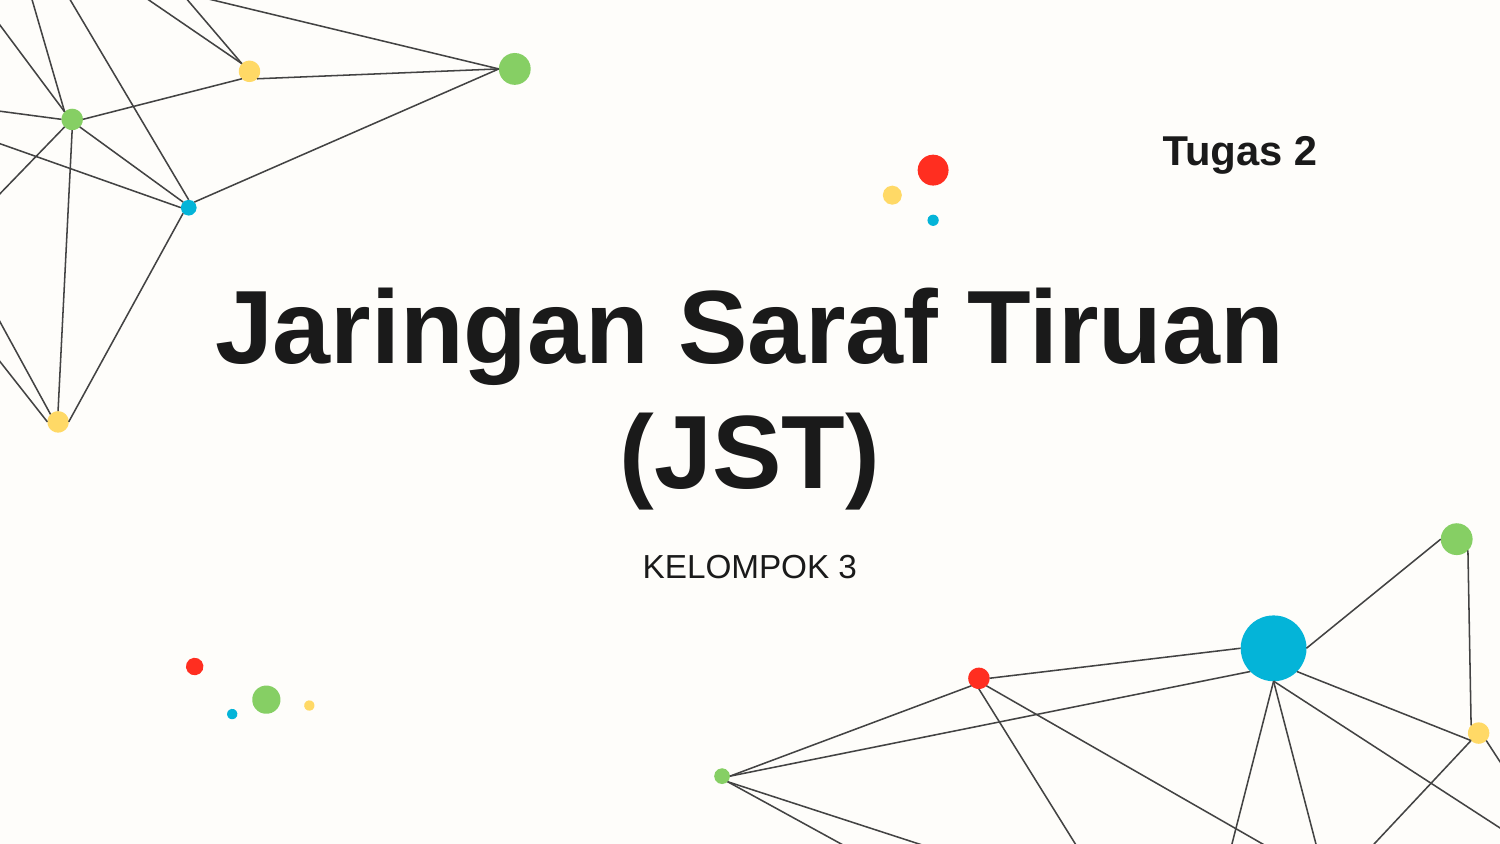

Tugas 2

# Jaringan Saraf Tiruan (JST)
KELOMPOK 3